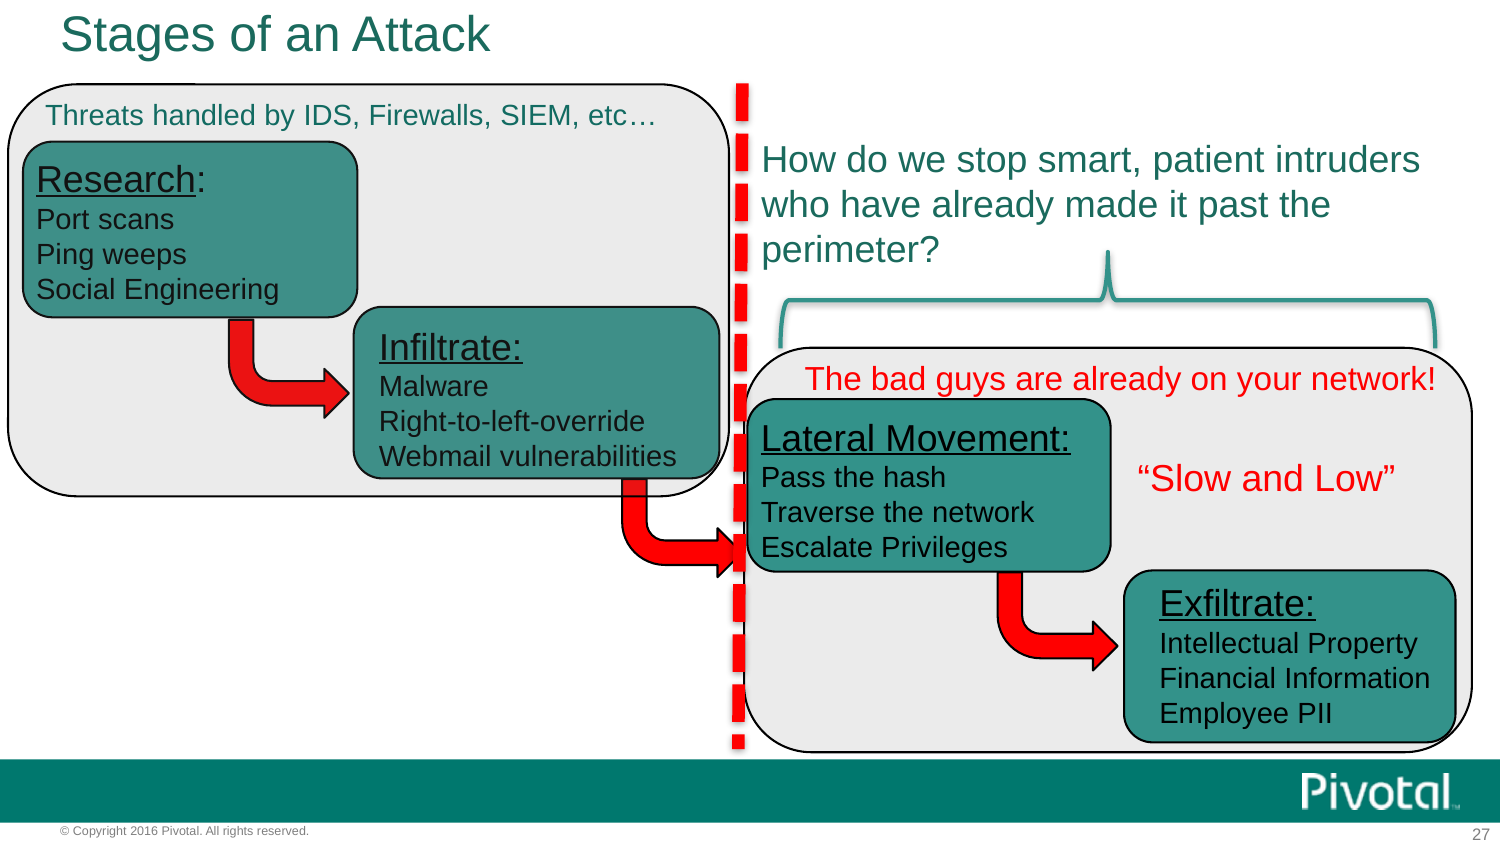

# Stages of an Attack

Threats handled by IDS, Firewalls, SIEM, etc…
How do we stop smart, patient intruders who have already made it past the perimeter?

Research:
Port scans
Ping weeps
Social Engineering

Infiltrate:
Malware
Right-to-left-override
Webmail vulnerabilities

The bad guys are already on your network!

Lateral Movement:
Pass the hash
Traverse the network
Escalate Privileges
“Slow and Low”

Exfiltrate:
Intellectual Property
Financial Information
Employee PII